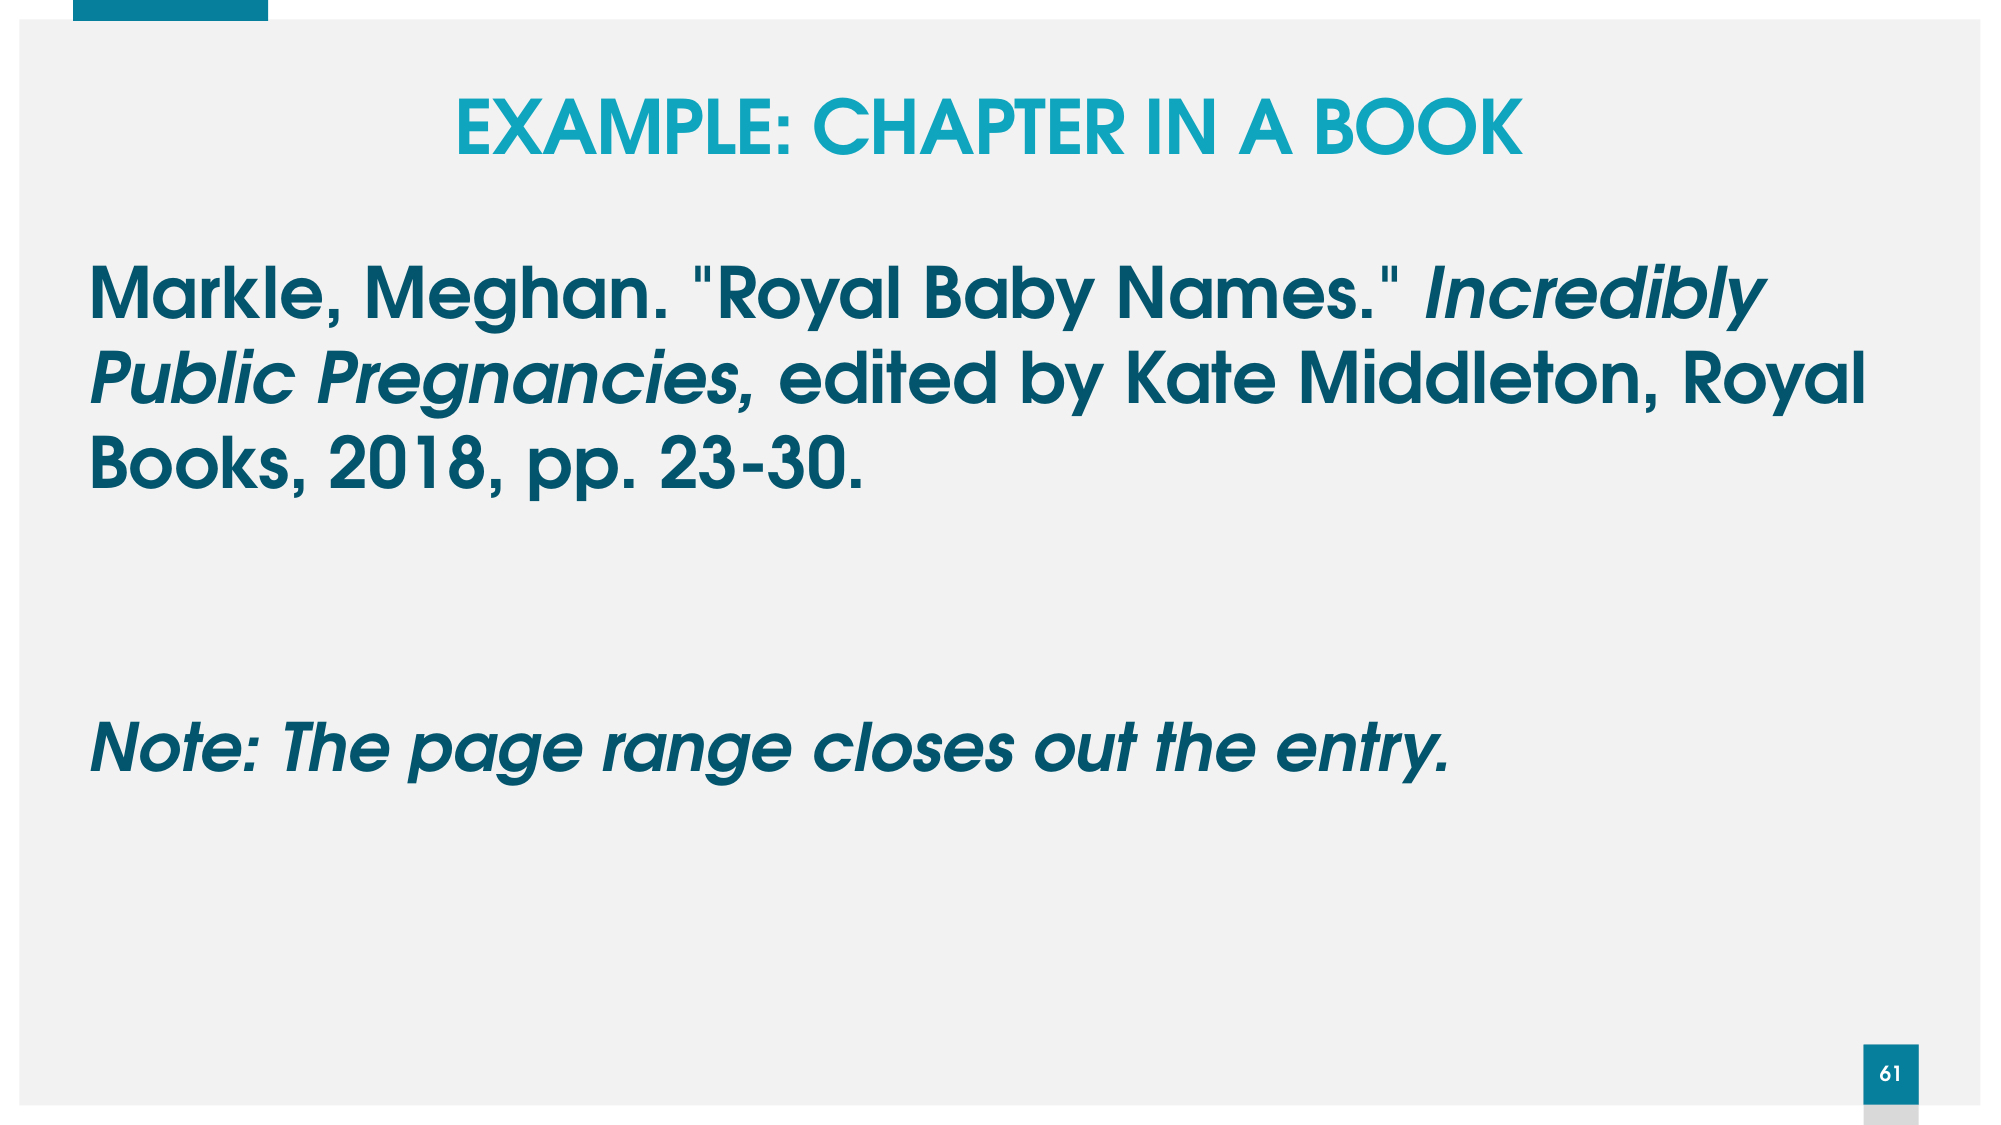

# EXAMPLE: CHAPTER IN A BOOK
Markle, Meghan. "Royal Baby Names." Incredibly Public Pregnancies, edited by Kate Middleton, Royal Books, 2018, pp. 23-30.

Note: The page range closes out the entry.